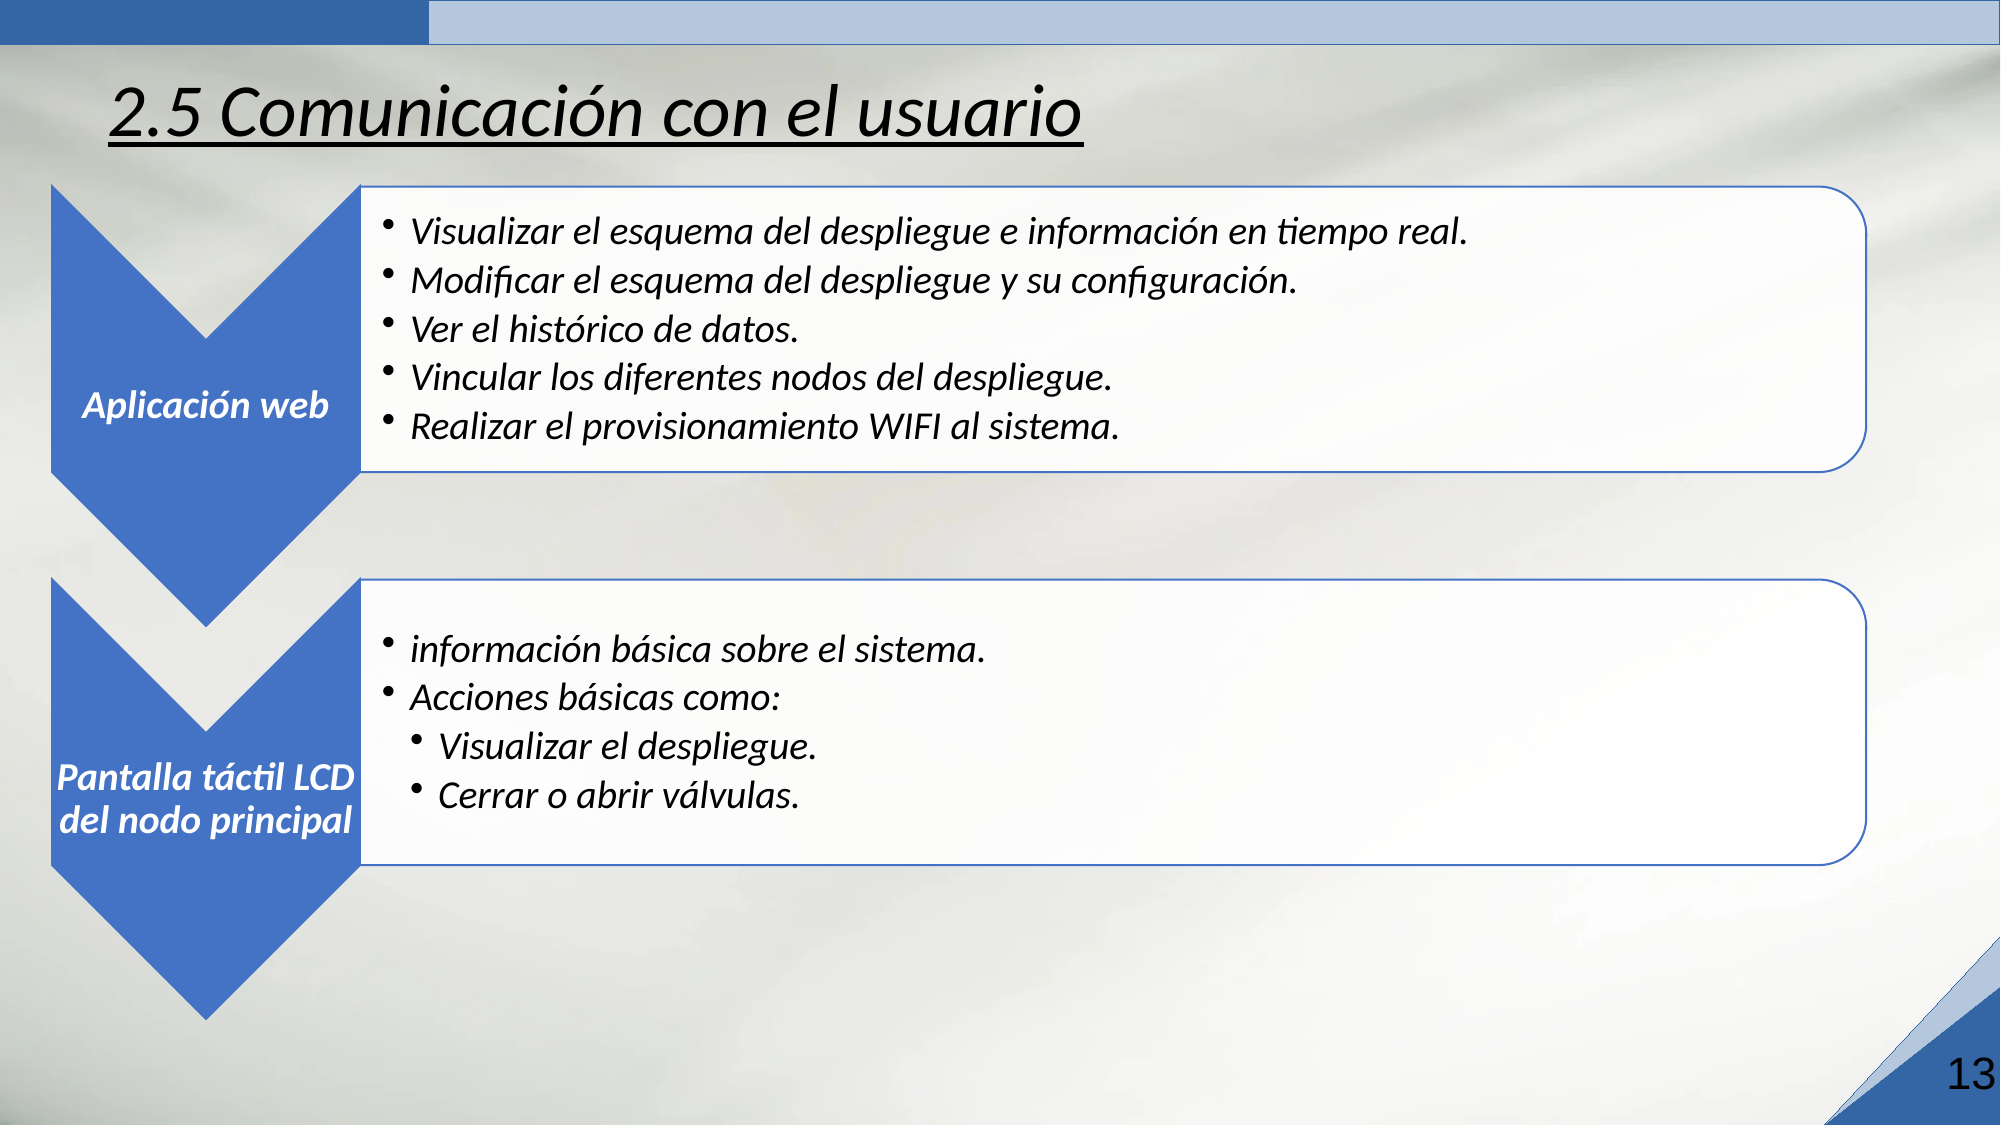

2.5 Comunicación con el usuario
Aplicación web
Visualizar el esquema del despliegue e información en tiempo real.
Modificar el esquema del despliegue y su configuración.
Ver el histórico de datos.
Vincular los diferentes nodos del despliegue.
Realizar el provisionamiento WIFI al sistema.
Pantalla táctil LCD del nodo principal
información básica sobre el sistema.
Acciones básicas como:
Visualizar el despliegue.
Cerrar o abrir válvulas.

13